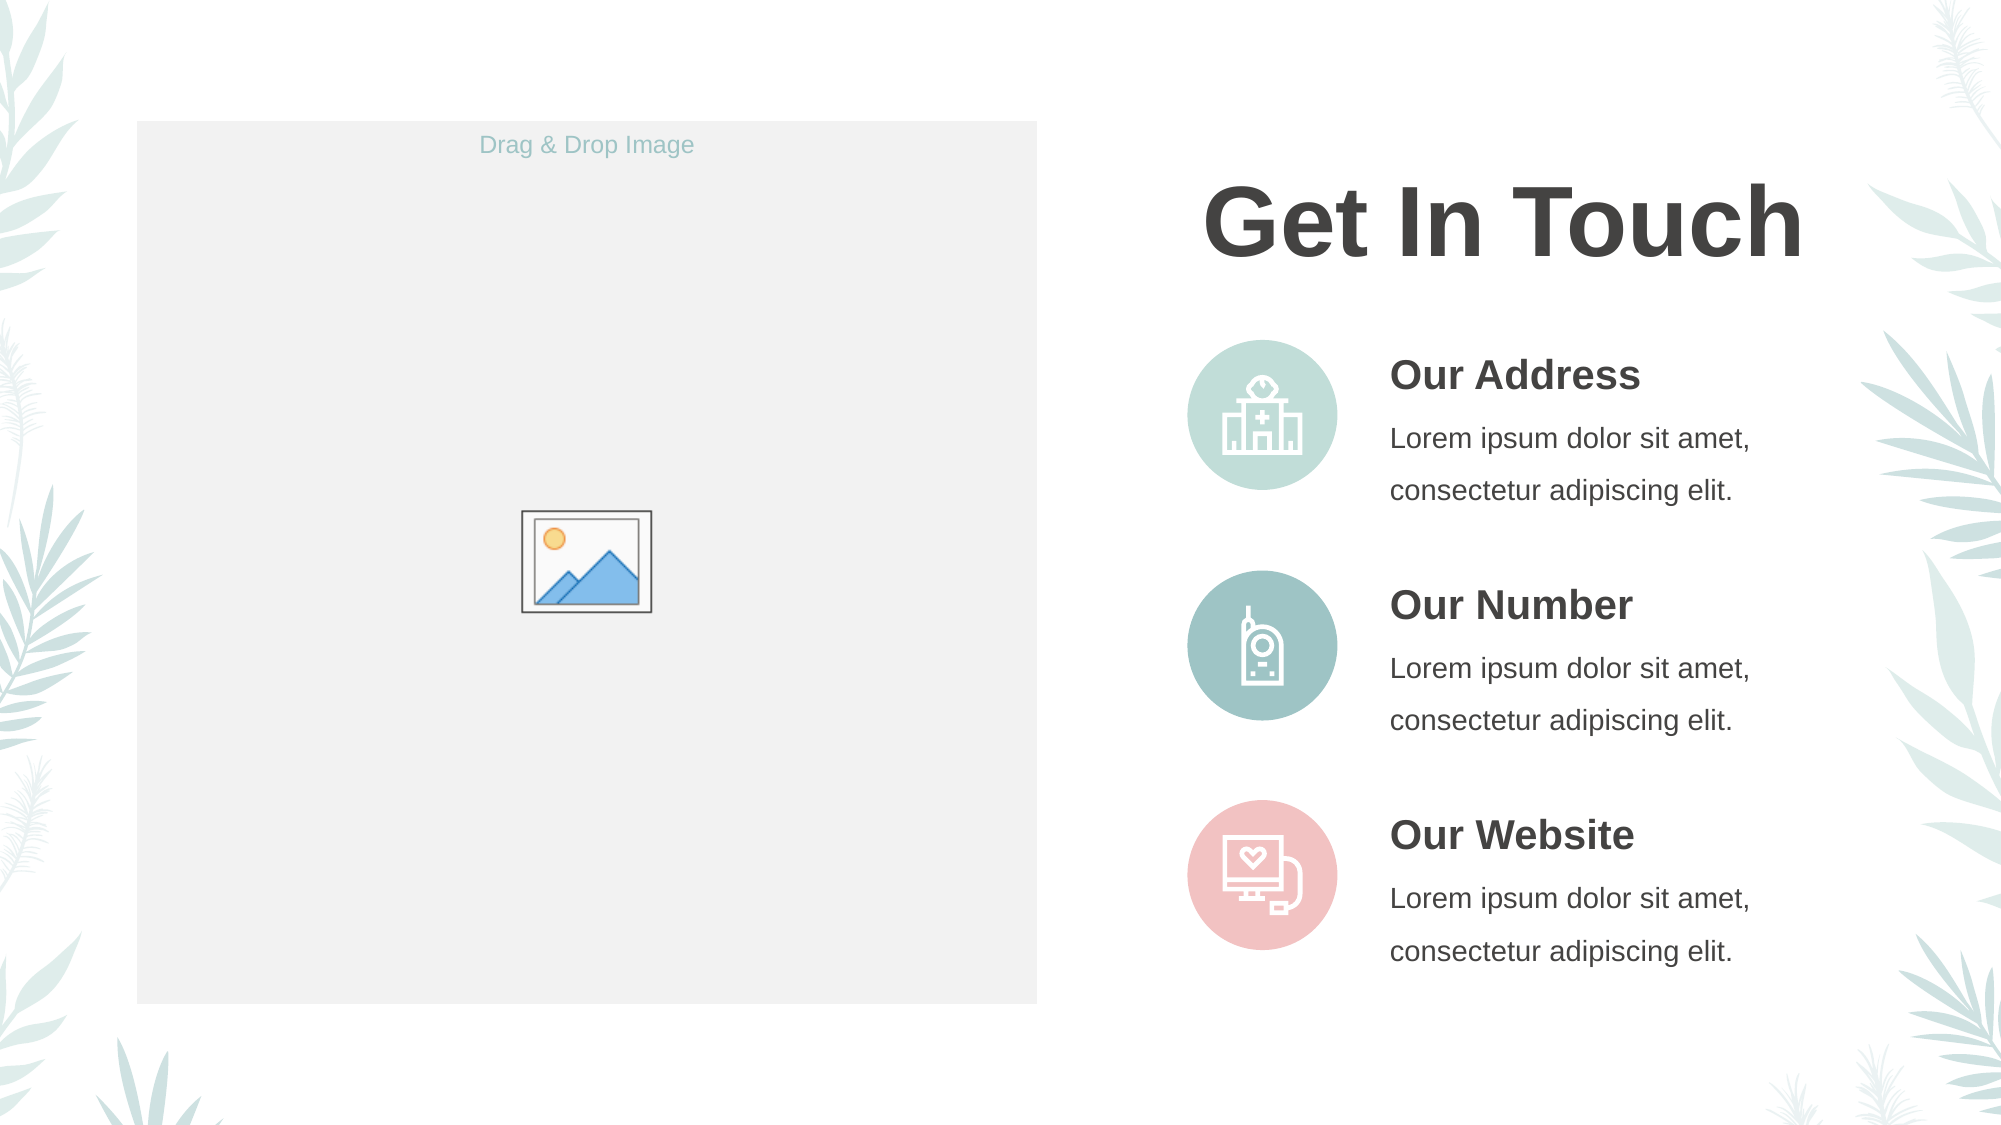

Get In Touch

Our Address
Lorem ipsum dolor sit amet, consectetur adipiscing elit.
Our Number
Lorem ipsum dolor sit amet, consectetur adipiscing elit.

Our Website
Lorem ipsum dolor sit amet, consectetur adipiscing elit.